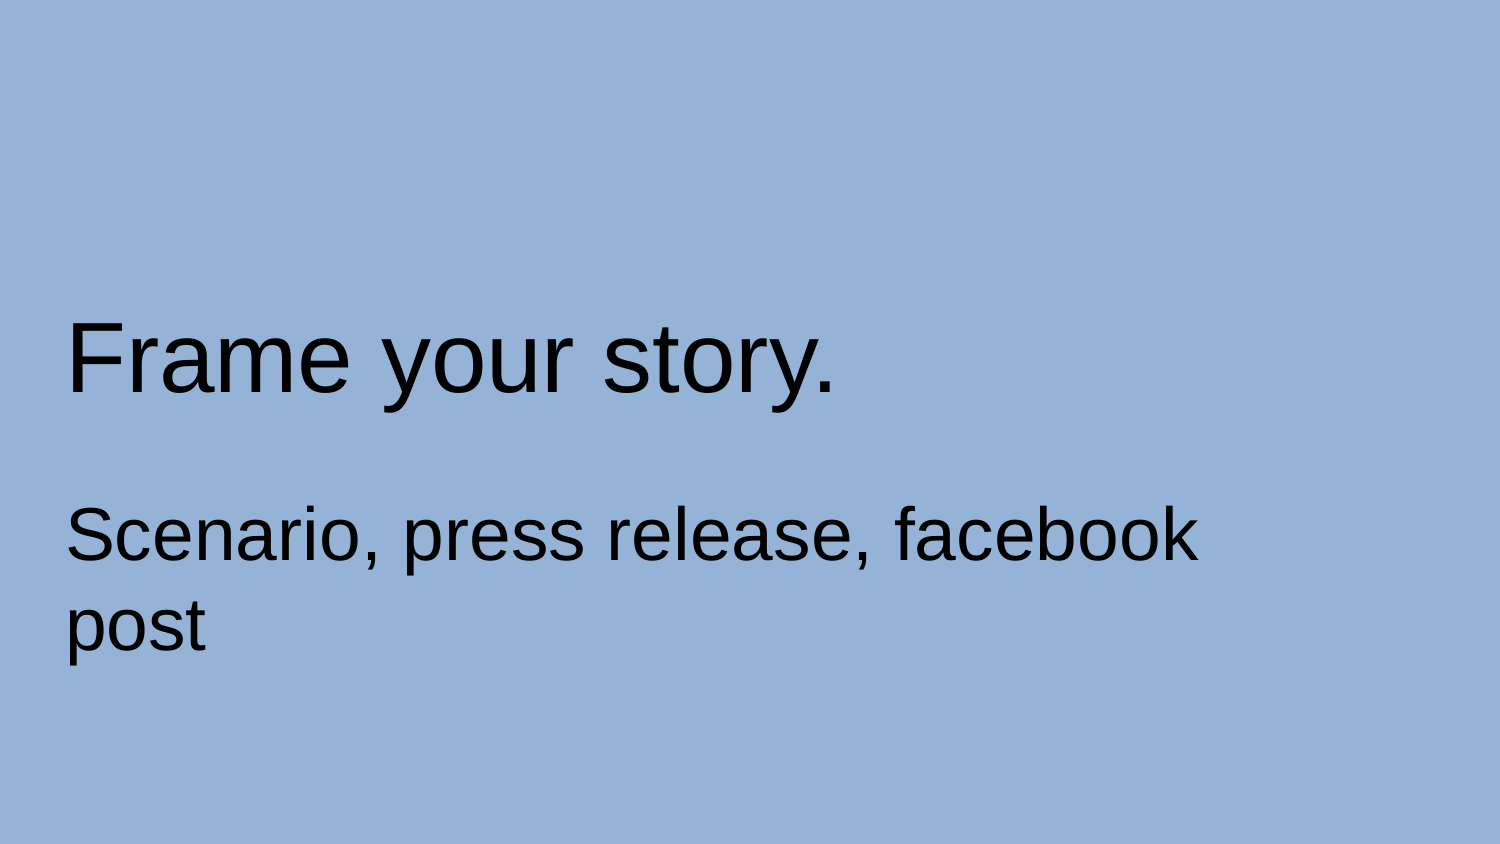

# Frame your story.
Scenario, press release, facebook post